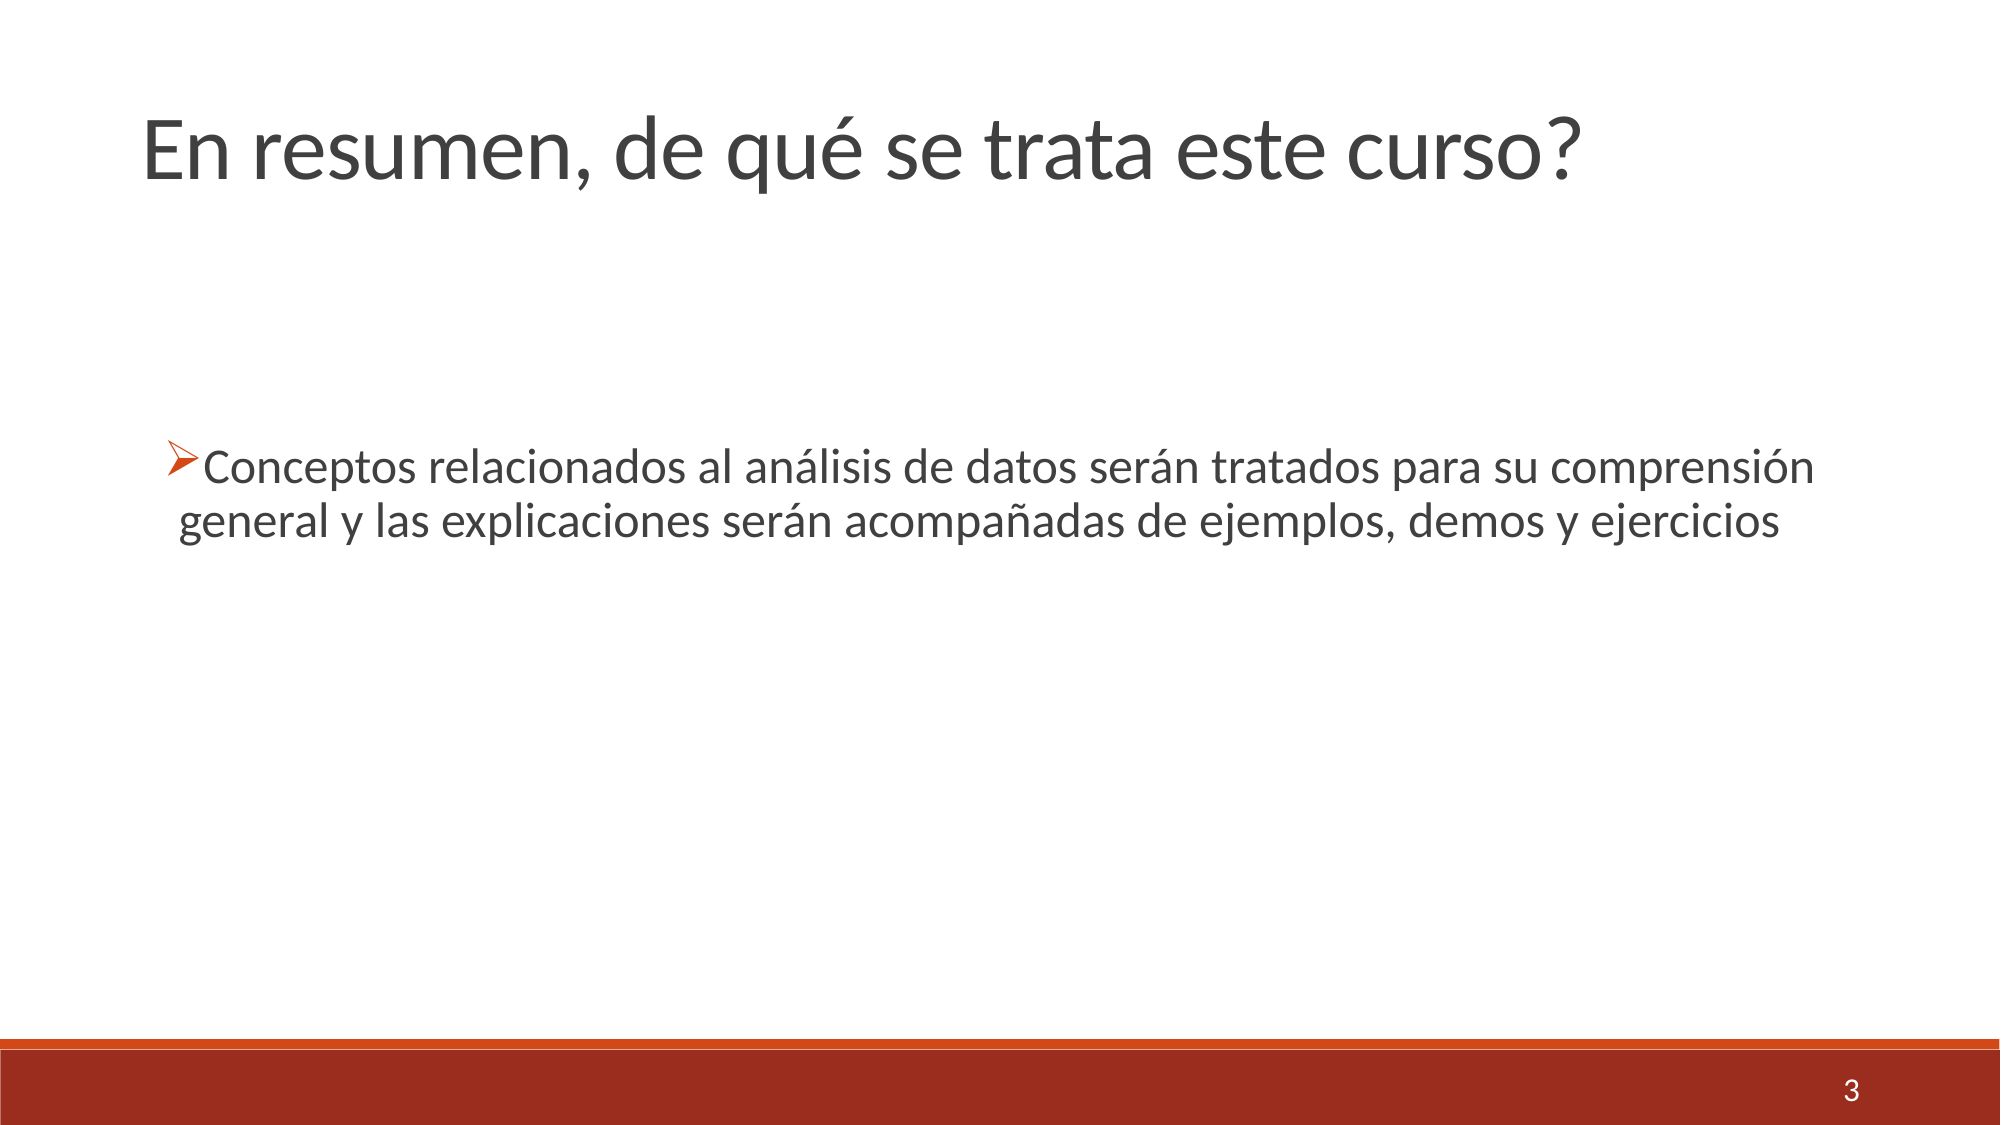

En resumen, de qué se trata este curso?

Conceptos relacionados al análisis de datos serán tratados para su comprensión general y las explicaciones serán acompañadas de ejemplos, demos y ejercicios
3